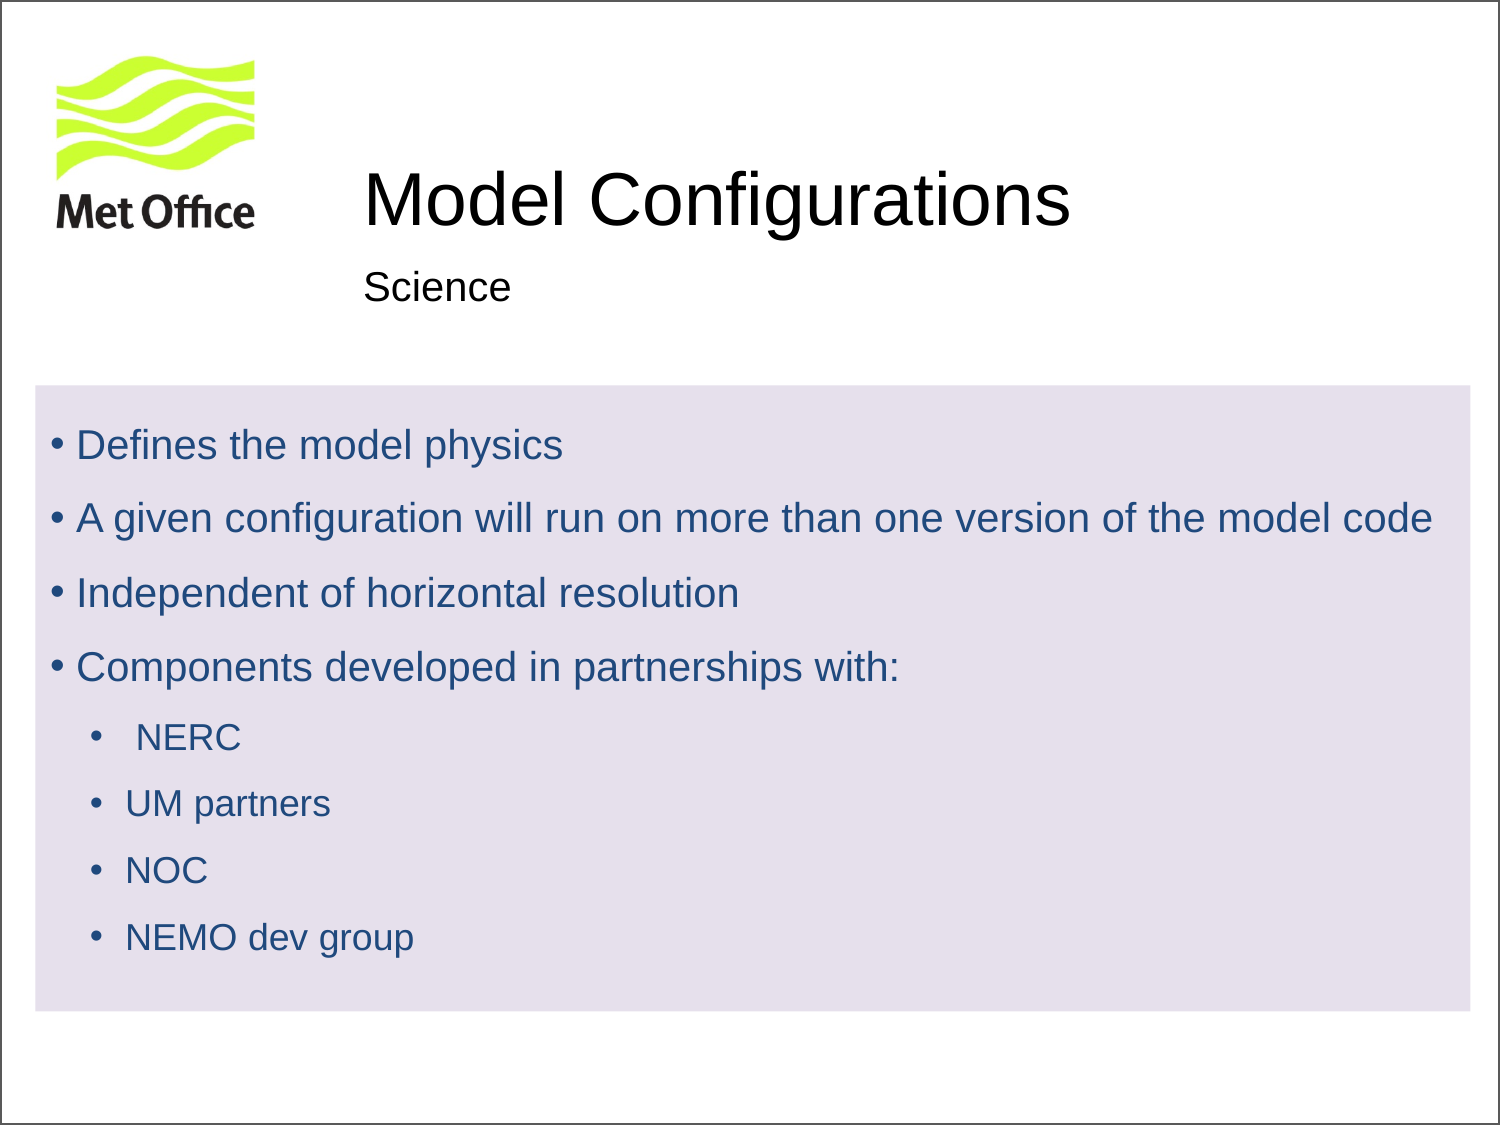

# Model Configurations
Science
 Defines the model physics
 A given configuration will run on more than one version of the model code
 Independent of horizontal resolution
 Components developed in partnerships with:
 NERC
UM partners
NOC
NEMO dev group